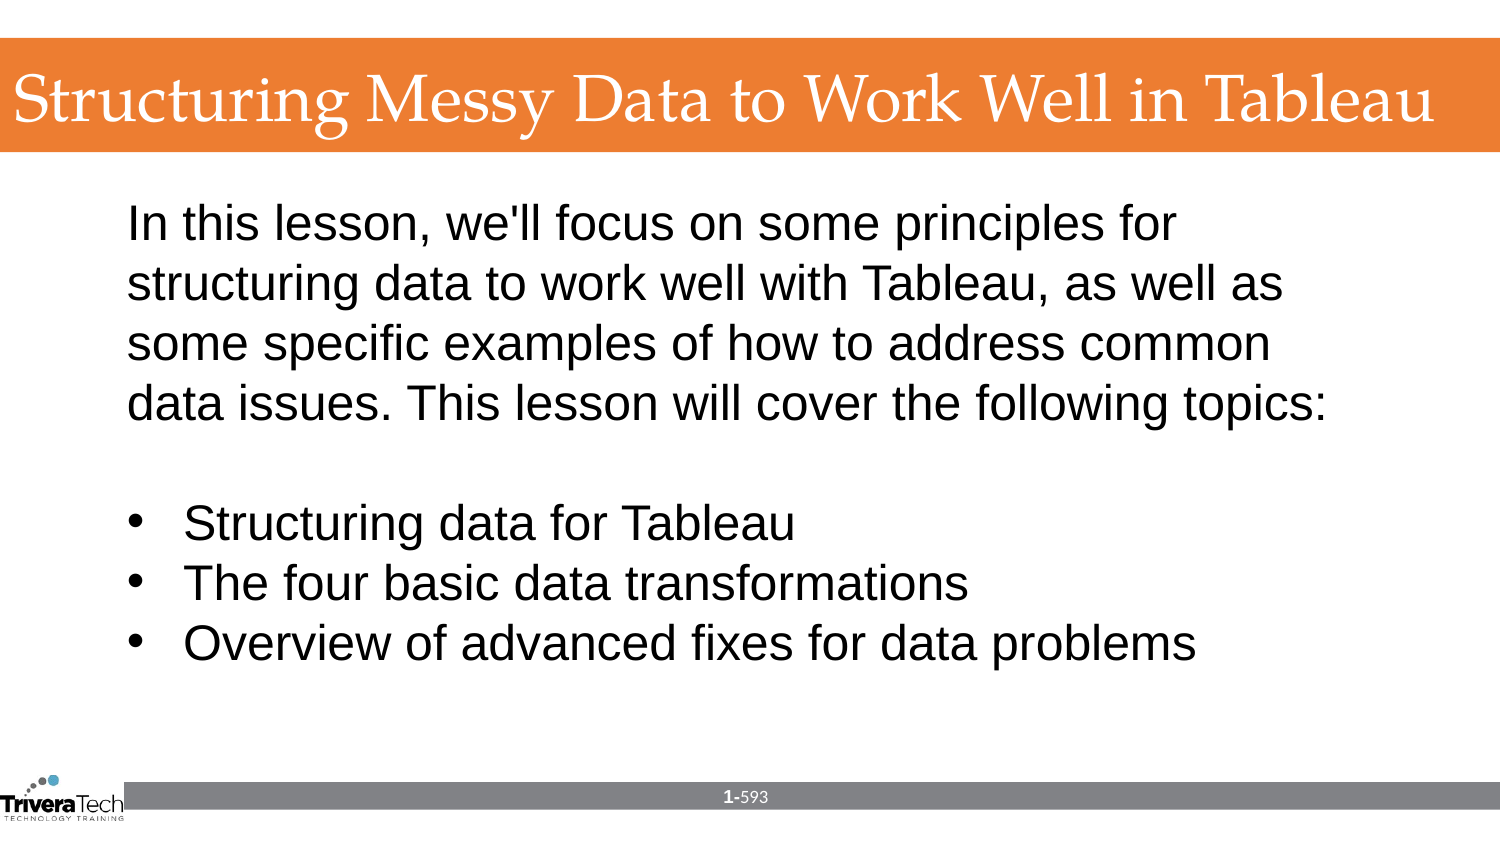

Structuring Messy Data to Work Well in Tableau
In this lesson, we'll focus on some principles for structuring data to work well with Tableau, as well as some specific examples of how to address common data issues. This lesson will cover the following topics:

Structuring data for Tableau
The four basic data transformations
Overview of advanced fixes for data problems
1-593